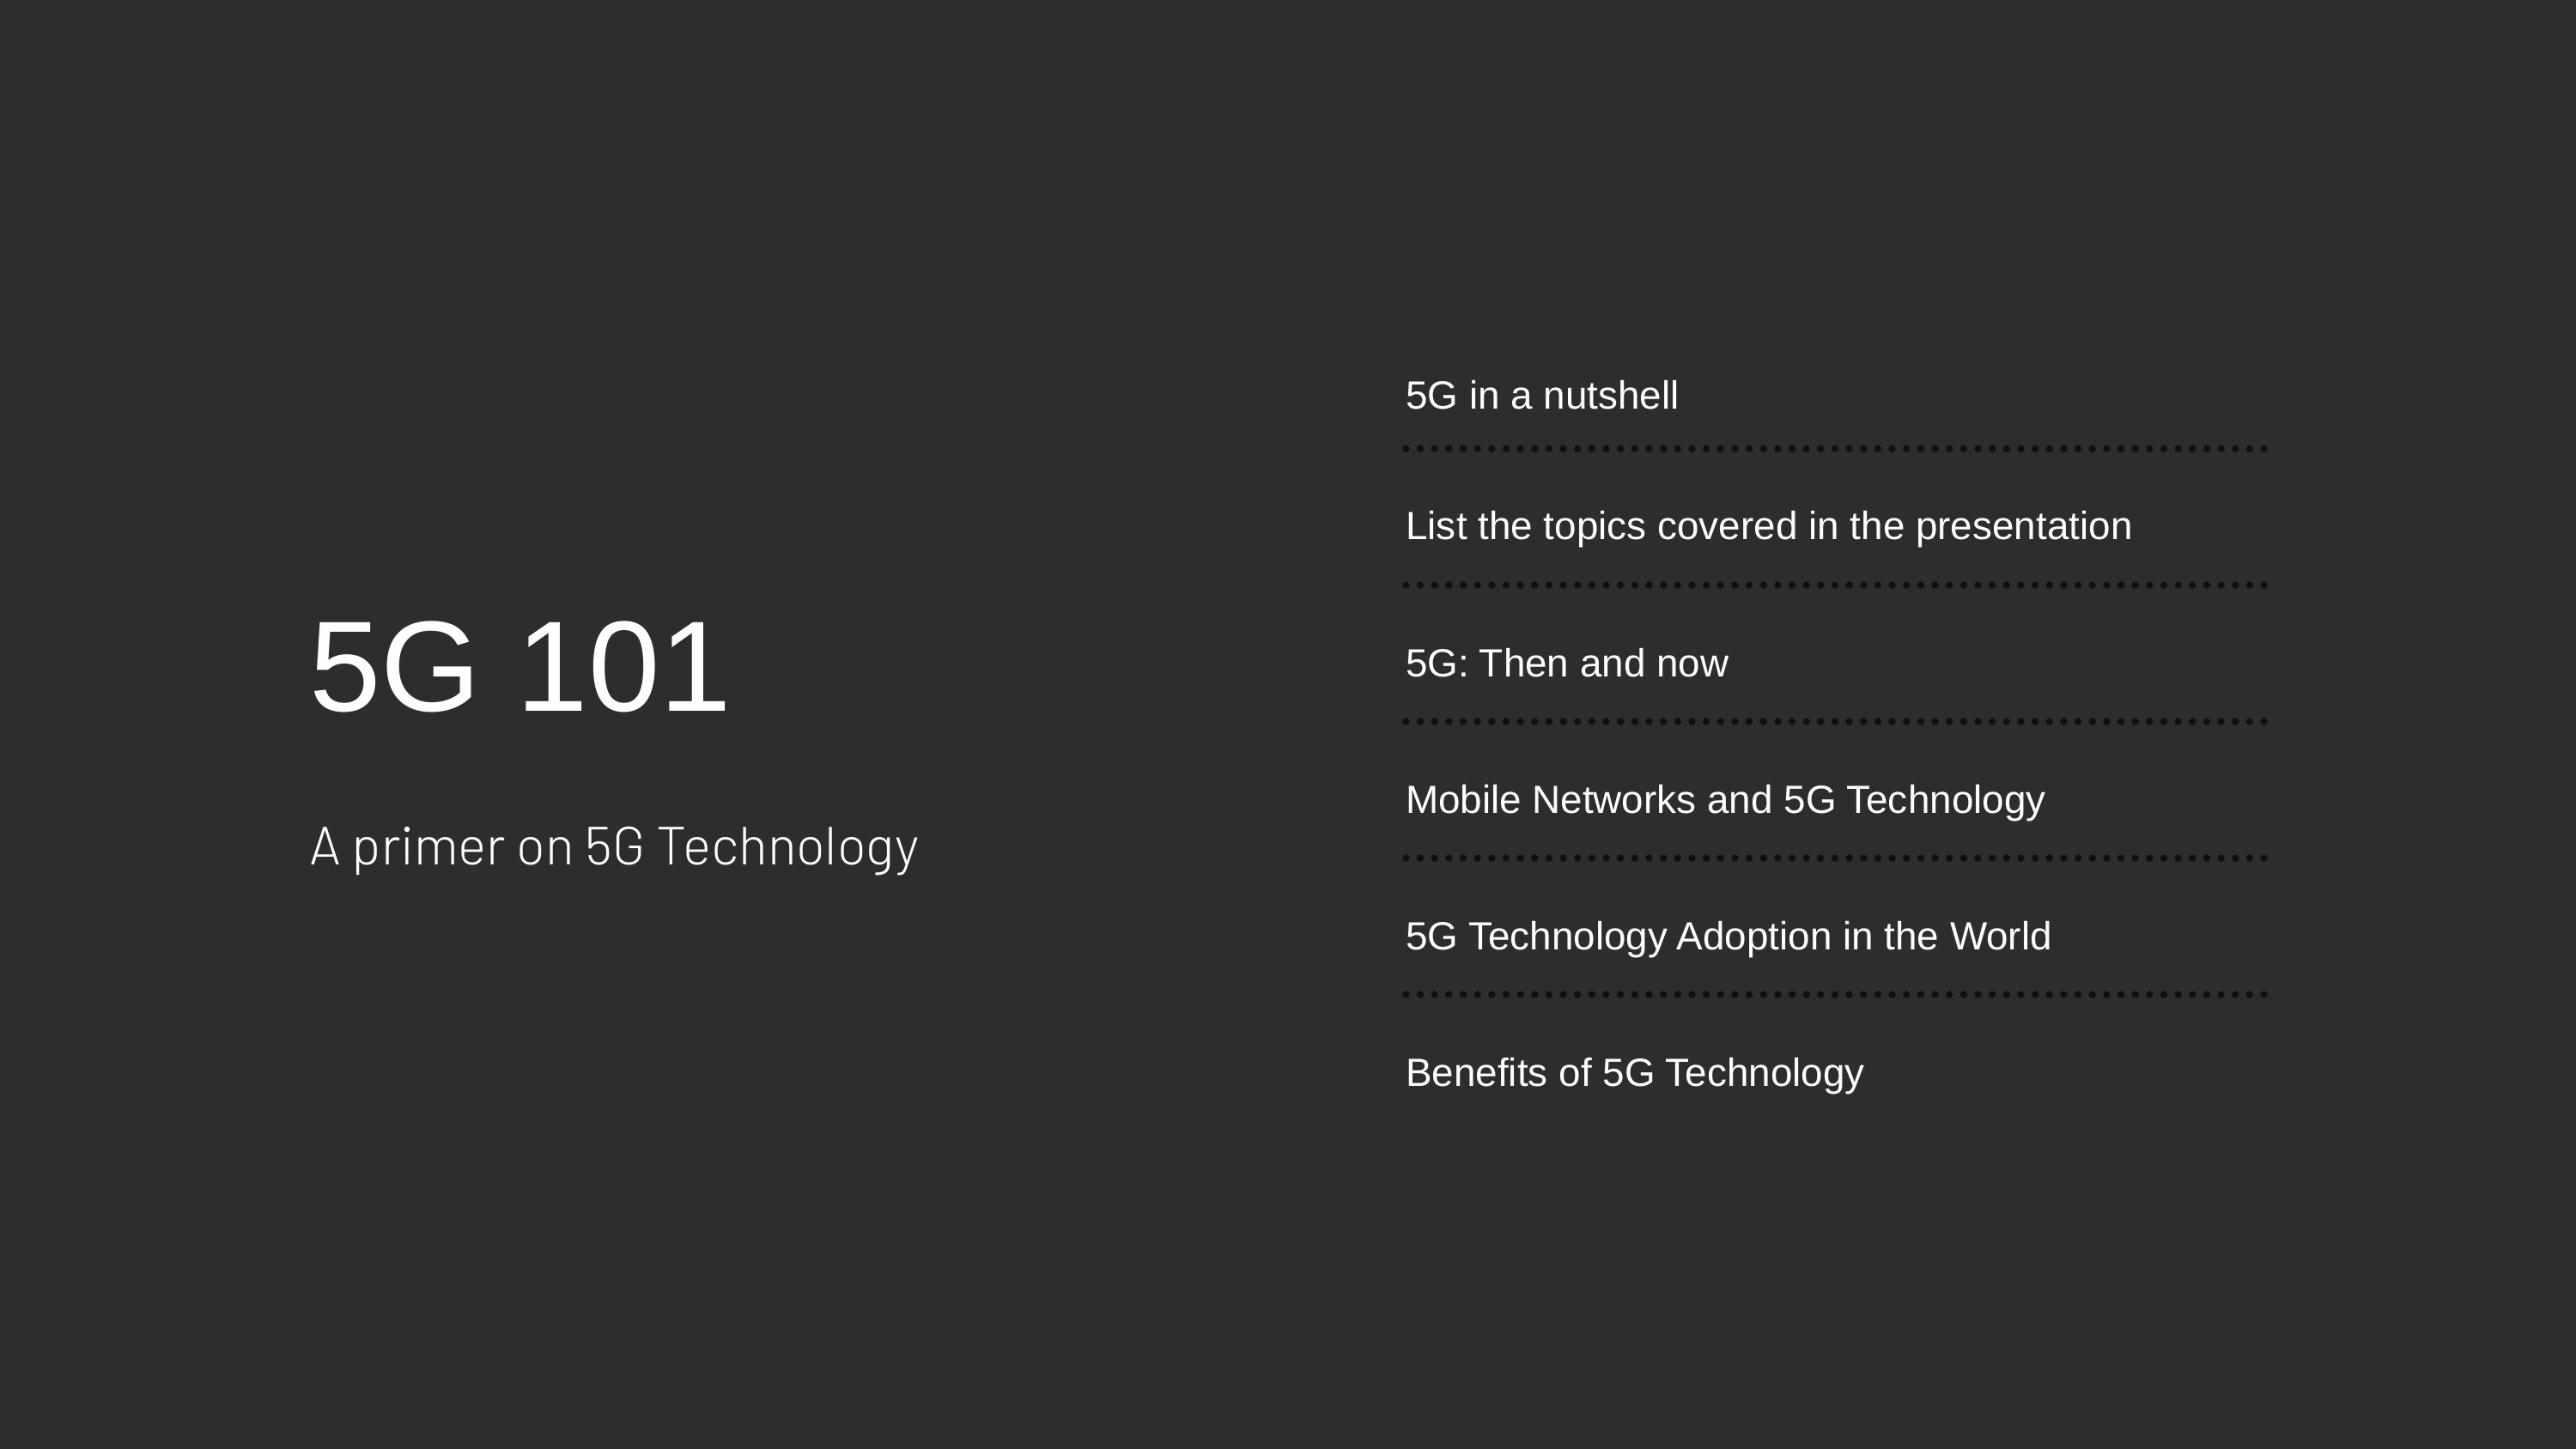

5G in a nutshell

List the topics covered in the presentation

5G: Then and now

Mobile Networks and 5G Technology

5G Technology Adoption in the World

Benefits of 5G Technology
5G 101
A primer on 5G Technology